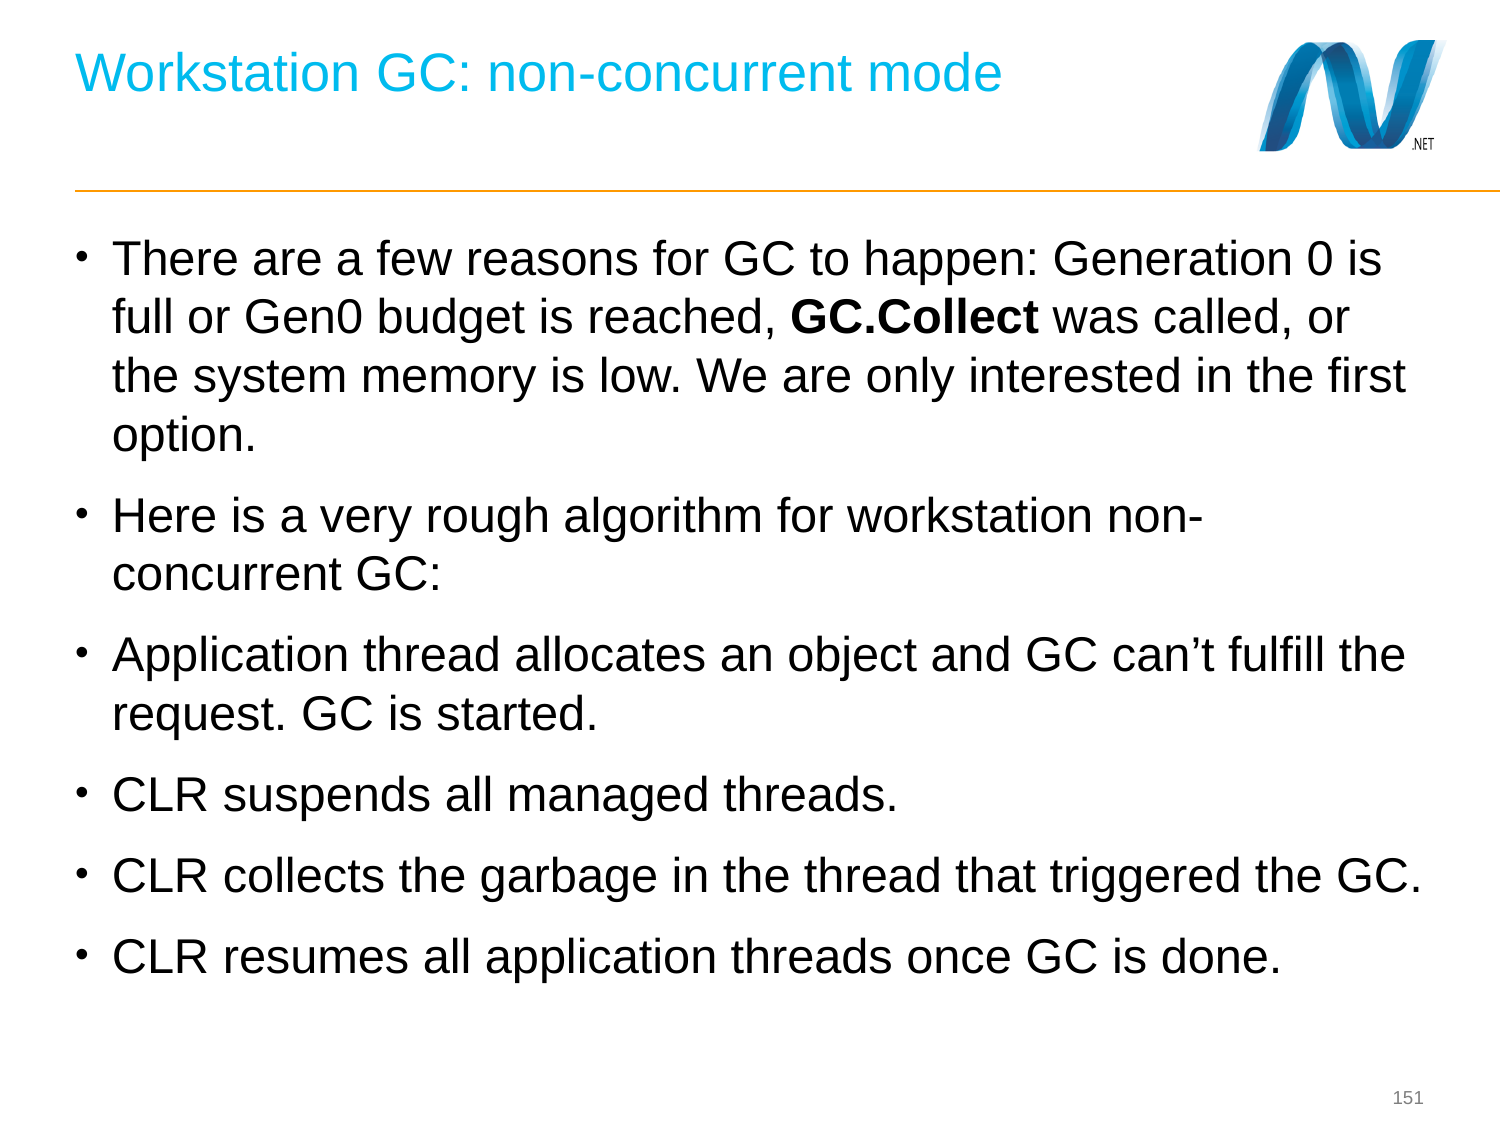

# Workstation GC: non-concurrent mode
There are a few reasons for GC to happen: Generation 0 is full or Gen0 budget is reached, GC.Collect was called, or the system memory is low. We are only interested in the first option.
Here is a very rough algorithm for workstation non-concurrent GC:
Application thread allocates an object and GC can’t fulfill the request. GC is started.
CLR suspends all managed threads.
CLR collects the garbage in the thread that triggered the GC.
CLR resumes all application threads once GC is done.